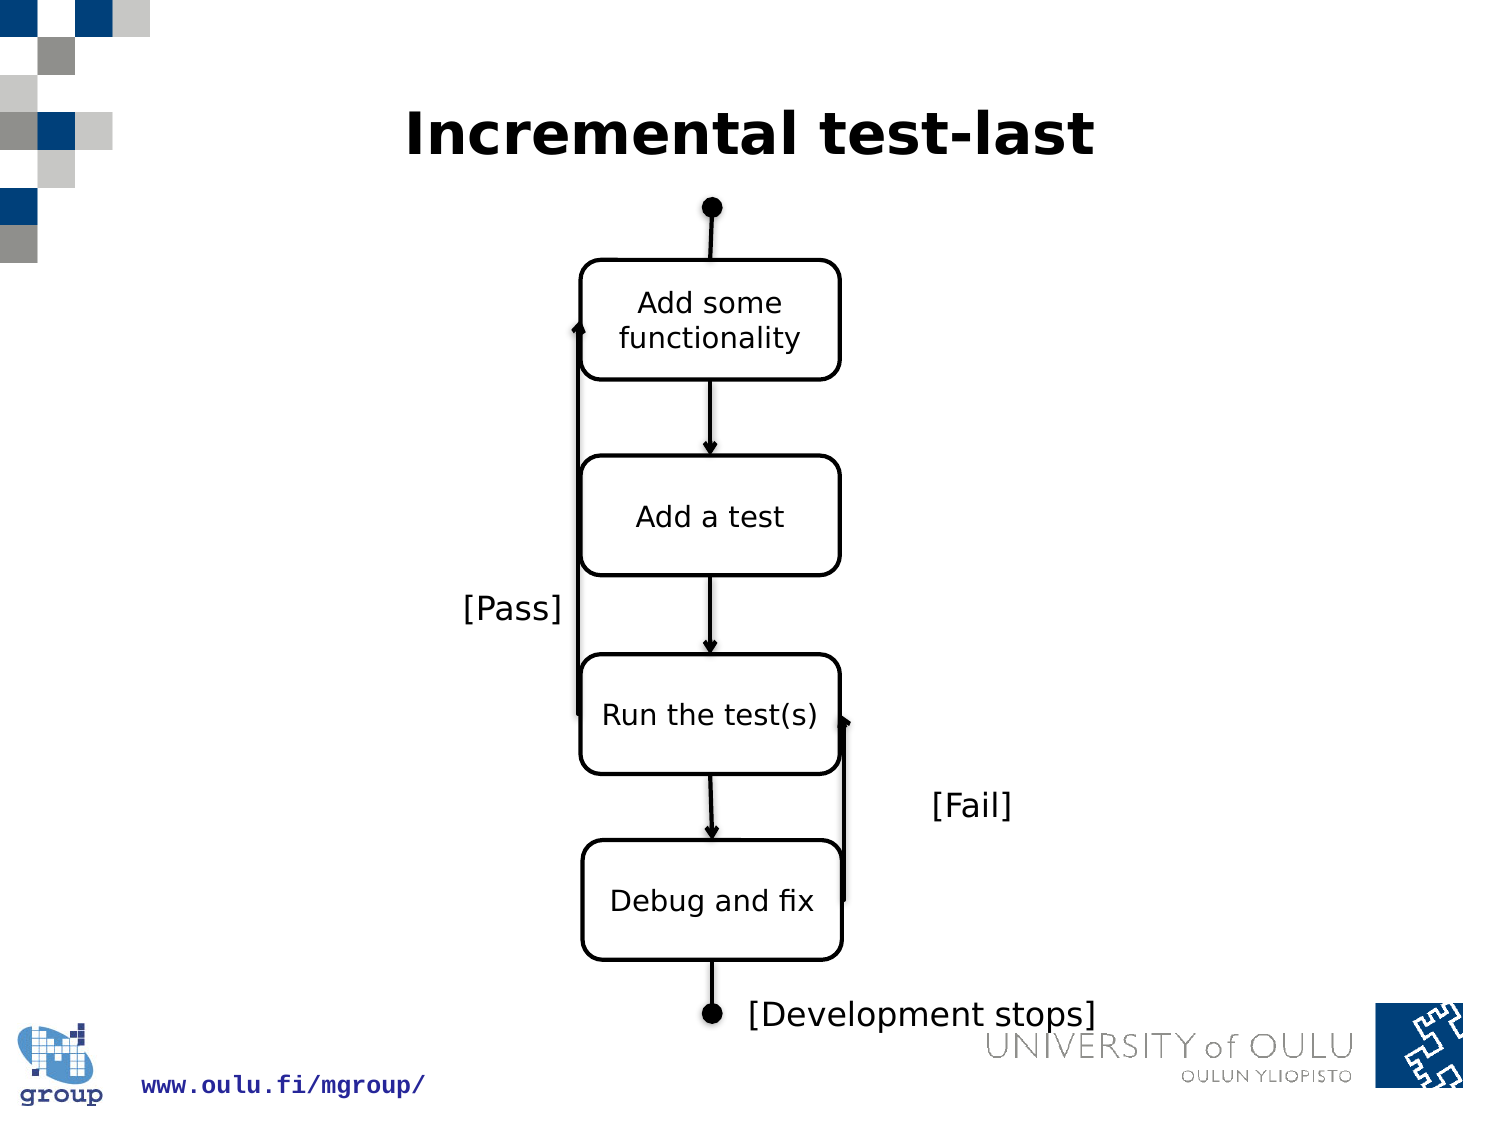

# Incremental test-last
Add some functionality
Add a test
[Pass]
Run the test(s)
[Fail]
Debug and fix
[Development stops]